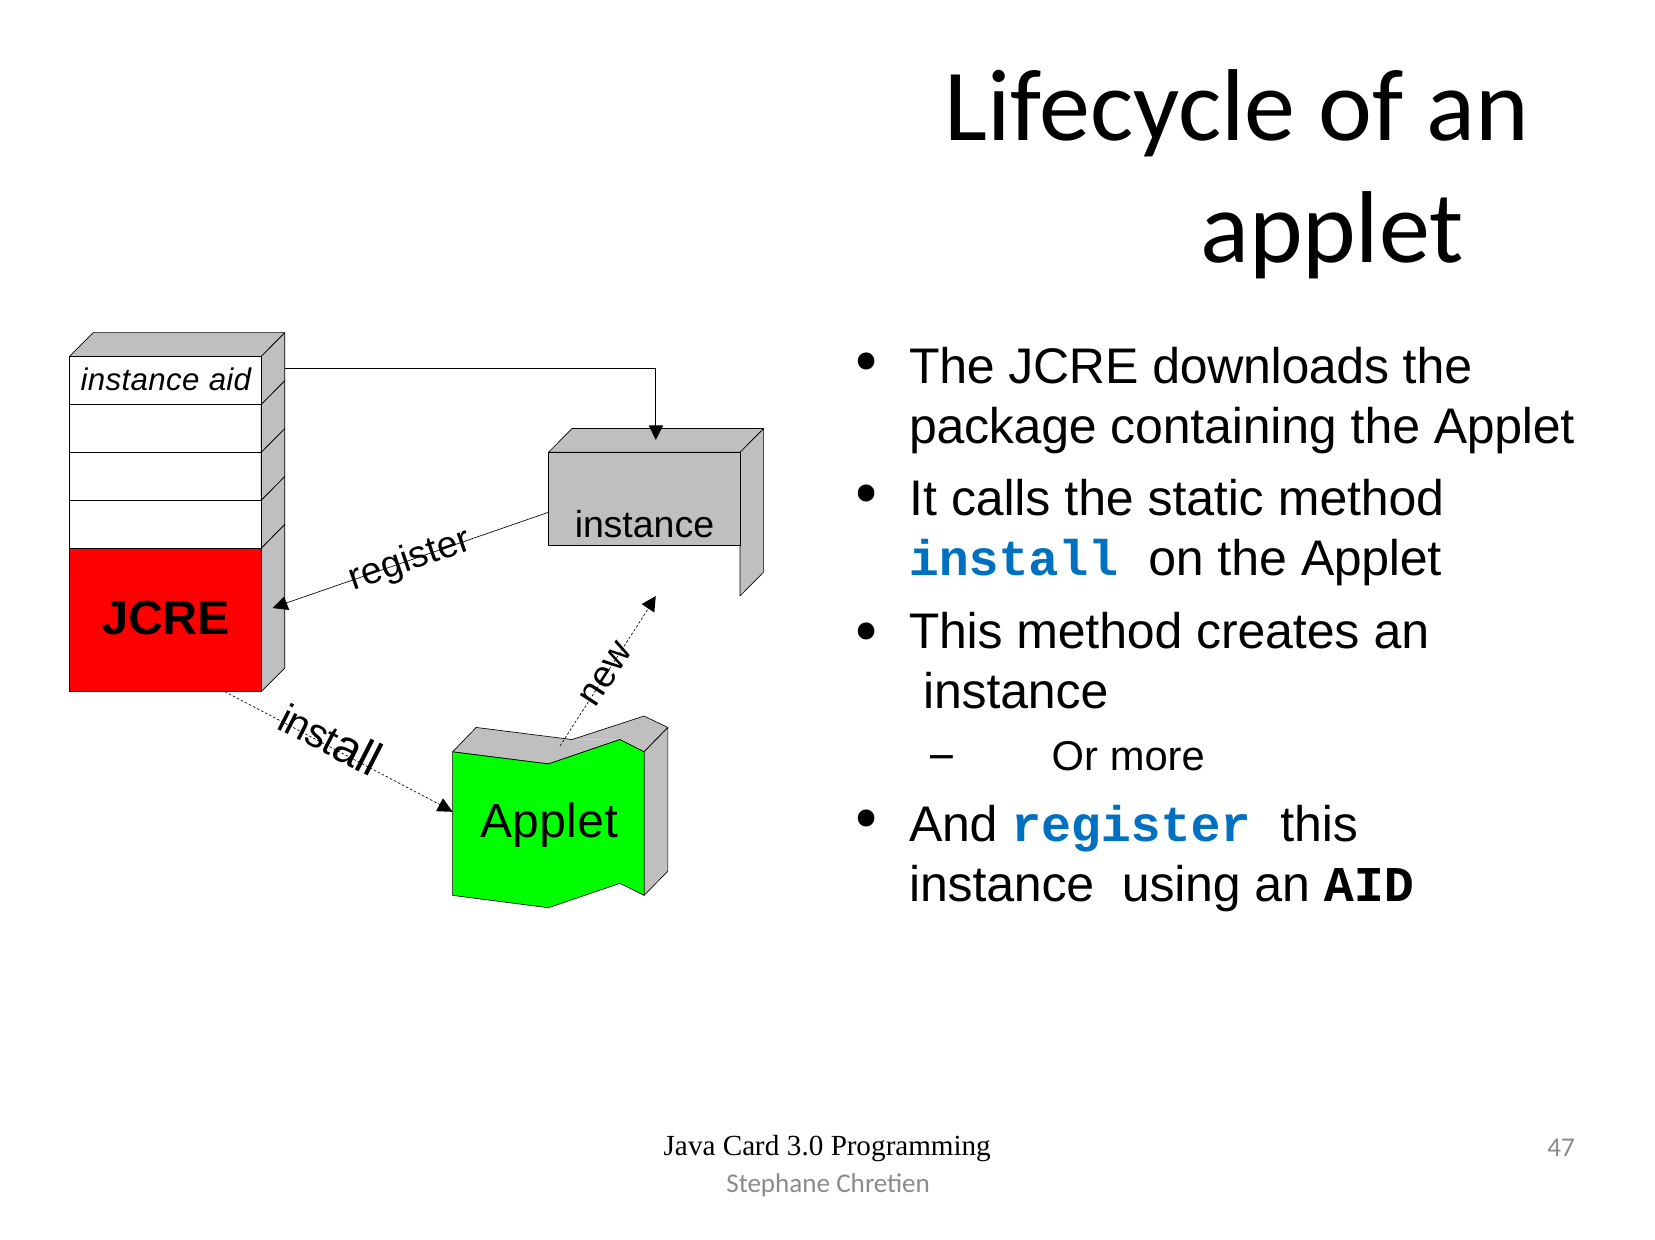

# Lifecycle of an  applet

The JCRE downloads the  package containing the Applet
It calls the static method
install on the Applet
This method creates an  instance
–	Or more
And register this instance  using an AID

instance aid

instance

register

JCRE

•

new

install

Applet

Java Card 3.0 Programming
47
Stephane Chretien